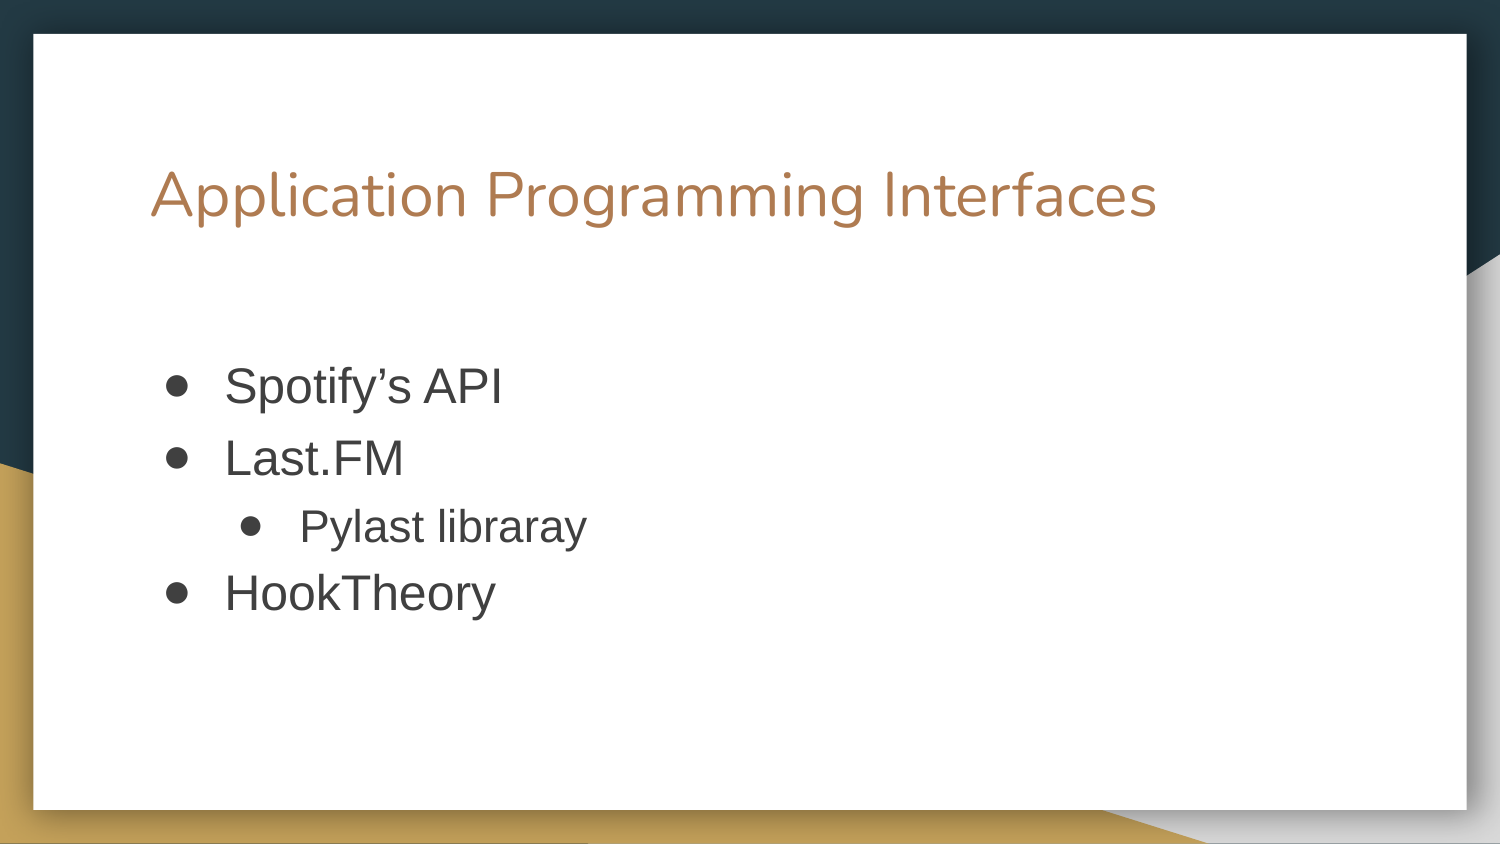

# Application Programming Interfaces
Spotify’s API
Last.FM
Pylast libraray
HookTheory